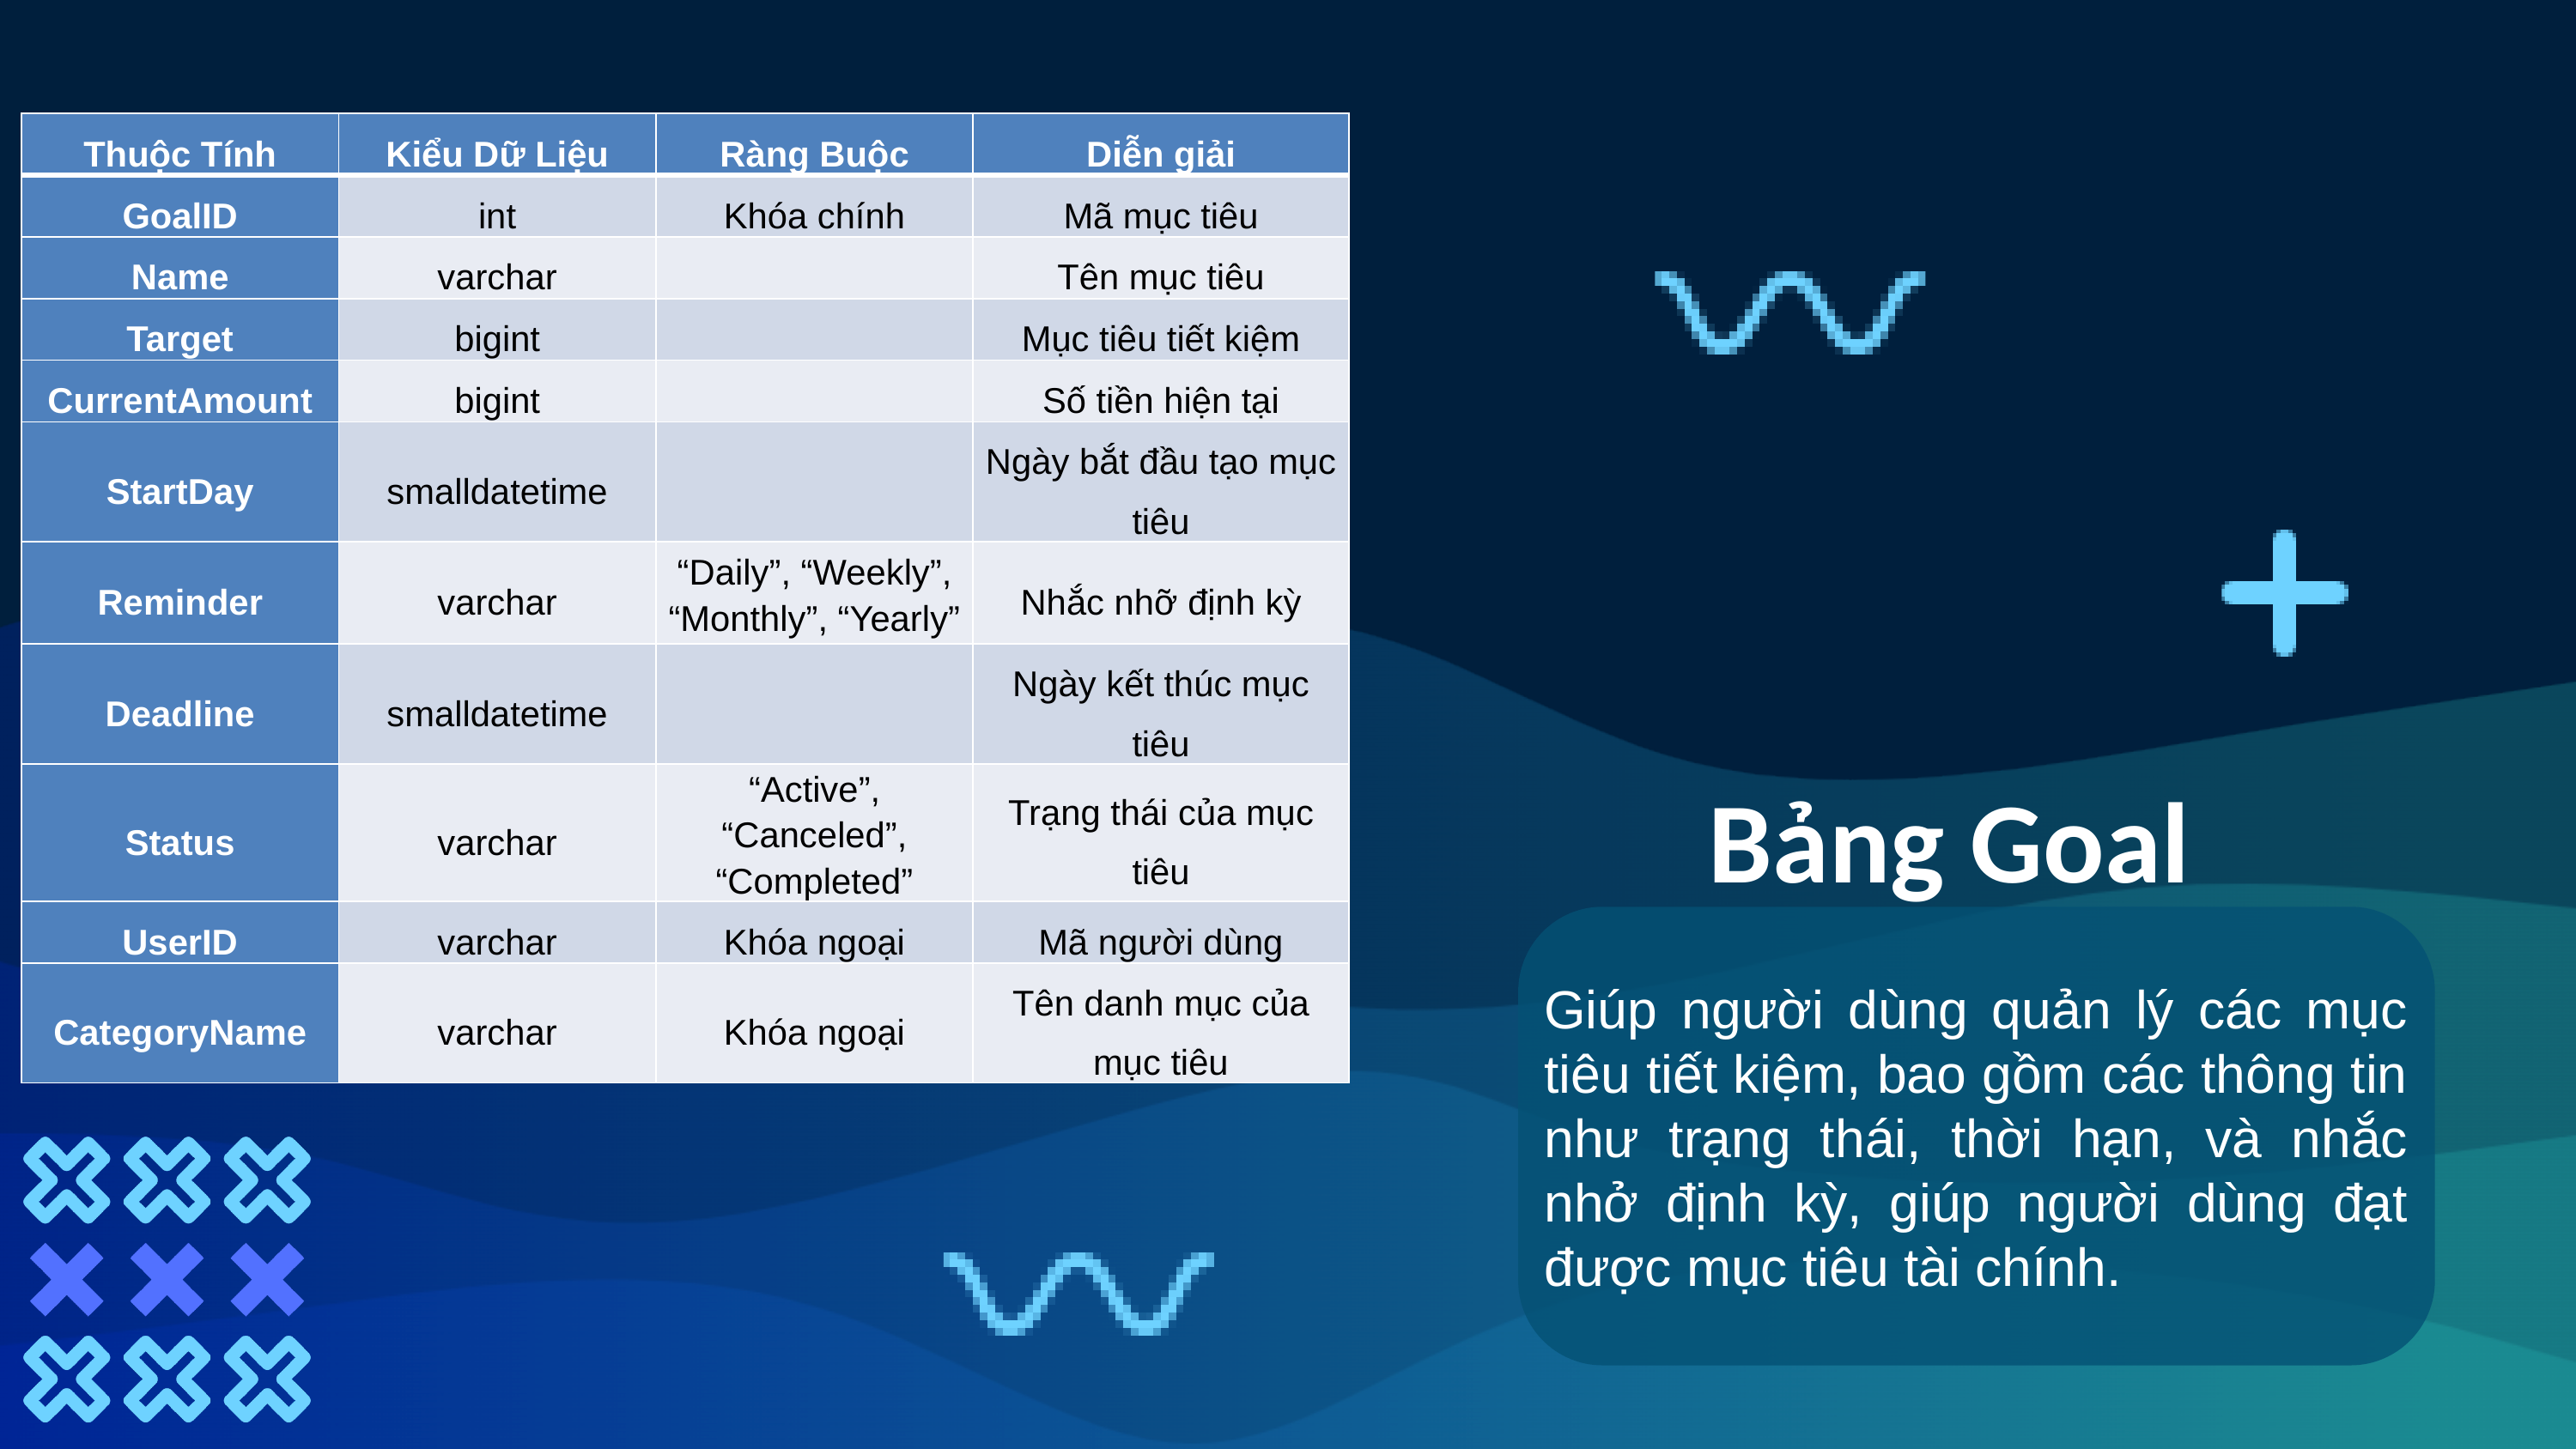

| Thuộc Tính | Kiểu Dữ Liệu | Ràng Buộc | Diễn giải |
| --- | --- | --- | --- |
| GoalID | int | Khóa chính | Mã mục tiêu |
| Name | varchar |  | Tên mục tiêu |
| Target | bigint |  | Mục tiêu tiết kiệm |
| CurrentAmount | bigint |  | Số tiền hiện tại |
| StartDay | smalldatetime |  | Ngày bắt đầu tạo mục tiêu |
| Reminder | varchar | “Daily”, “Weekly”, “Monthly”, “Yearly” | Nhắc nhỡ định kỳ |
| Deadline | smalldatetime |  | Ngày kết thúc mục tiêu |
| Status | varchar | “Active”, “Canceled”, “Completed” | Trạng thái của mục tiêu |
| UserID | varchar | Khóa ngoại | Mã người dùng |
| CategoryName | varchar | Khóa ngoại | Tên danh mục của mục tiêu |

Bảng Goal

Giúp người dùng quản lý các mục tiêu tiết kiệm, bao gồm các thông tin như trạng thái, thời hạn, và nhắc nhở định kỳ, giúp người dùng đạt được mục tiêu tài chính.